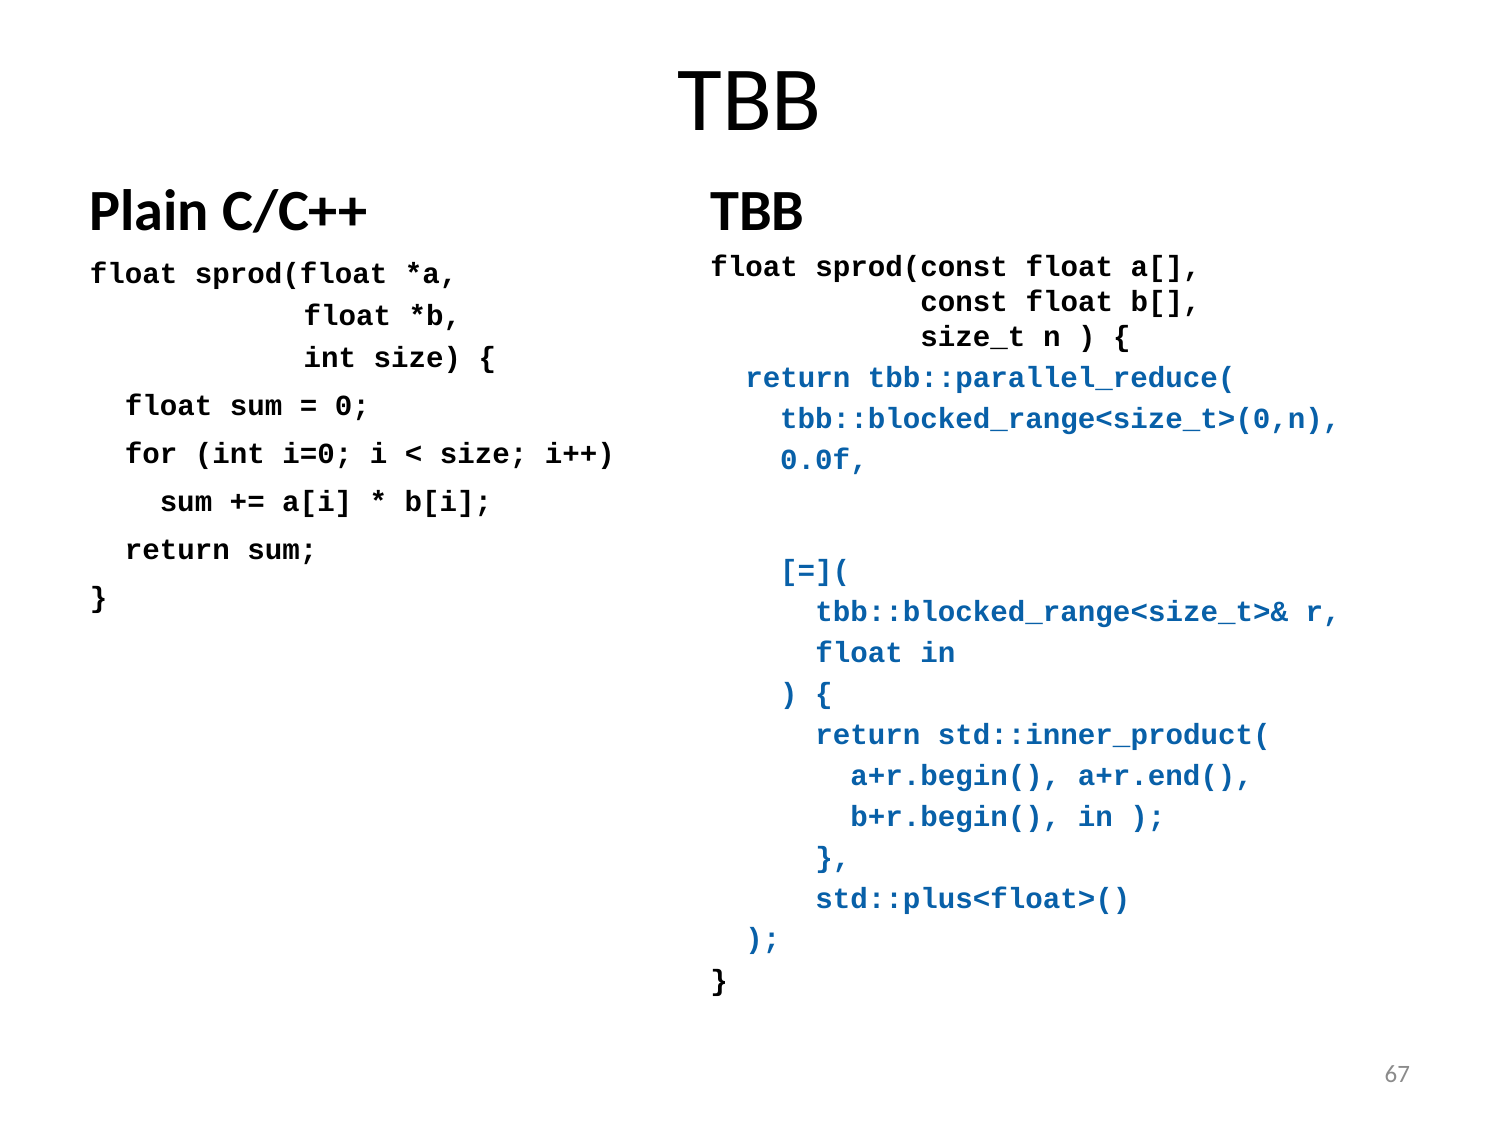

# TBB
Plain C/C++
float sprod(float *a,
         float *b,
         int size) {
  float sum = 0;
  for (int i=0; i < size; i++)
    sum += a[i] * b[i];
  return sum;
}

TBB
float sprod(const float a[],
            const float b[],
            size_t n ) {
  return tbb::parallel_reduce(
    tbb::blocked_range<size_t>(0,n),
    0.0f,
    [=](
      tbb::blocked_range<size_t>& r,
      float in
    ) {
      return std::inner_product(
        a+r.begin(), a+r.end(),
        b+r.begin(), in );
      },
      std::plus<float>()
  );
}
67
67